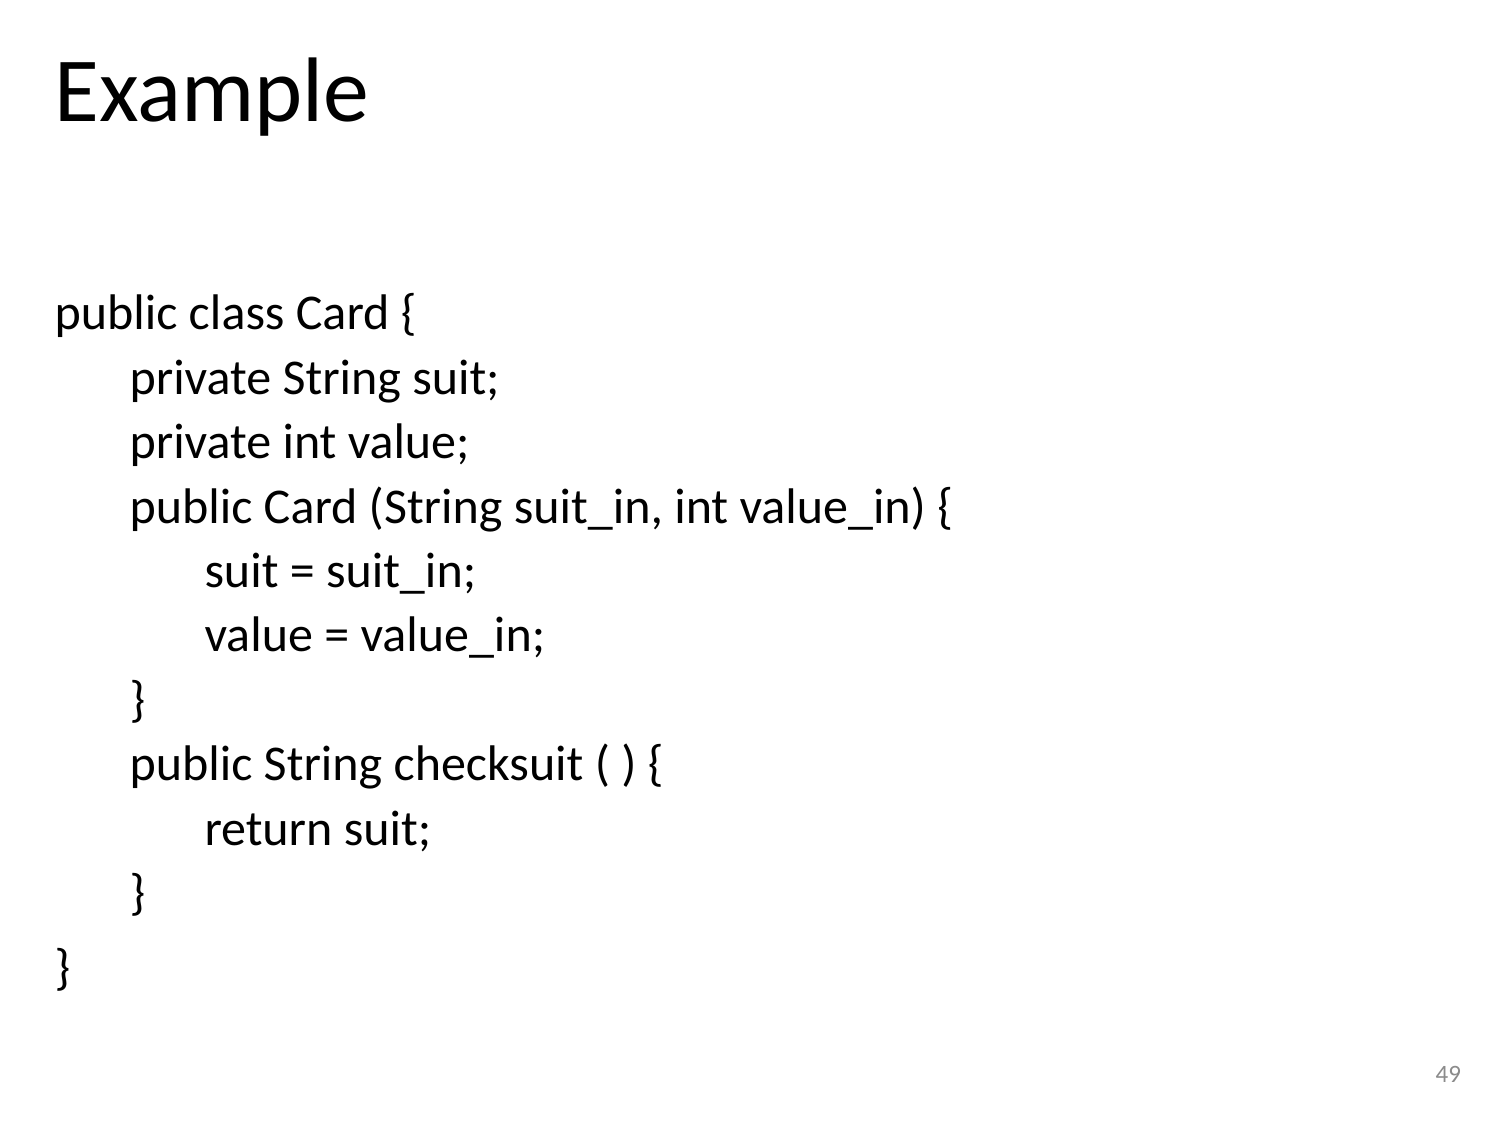

# Example

public class Card {
private String suit;
private int value;
public Card (String suit_in, int value_in) {
suit = suit_in;
value = value_in;
}
public String checksuit ( ) {
return suit;
}
}
49